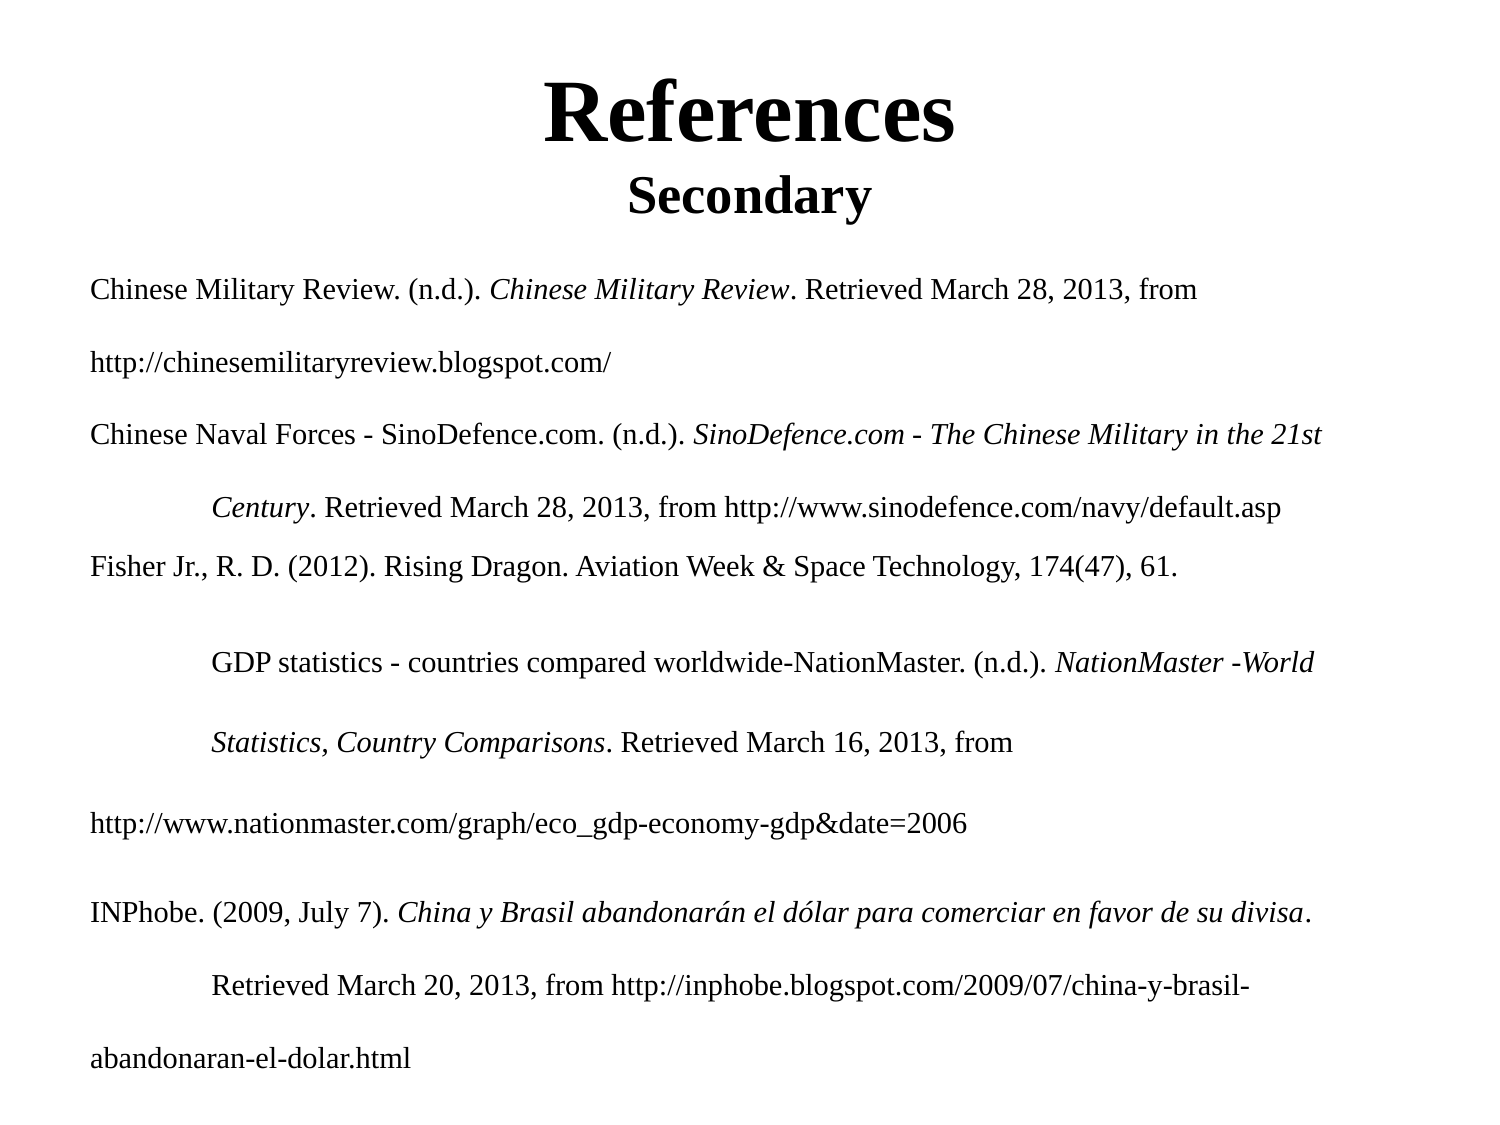

# References Secondary
Chinese Military Review. (n.d.). Chinese Military Review. Retrieved March 28, 2013, from 	http://chinesemilitaryreview.blogspot.com/
Chinese Naval Forces - SinoDefence.com. (n.d.). SinoDefence.com - The Chinese Military in the 21st 	Century. Retrieved March 28, 2013, from http://www.sinodefence.com/navy/default.asp
Fisher Jr., R. D. (2012). Rising Dragon. Aviation Week & Space Technology, 174(47), 61.
	GDP statistics - countries compared worldwide-NationMaster. (n.d.). NationMaster -World 	Statistics, Country Comparisons. Retrieved March 16, 2013, from 	http://www.nationmaster.com/graph/eco_gdp-economy-gdp&date=2006
INPhobe. (2009, July 7). China y Brasil abandonarán el dólar para comerciar en favor de su divisa. 	Retrieved March 20, 2013, from http://inphobe.blogspot.com/2009/07/china-y-brasil-	abandonaran-el-dolar.html